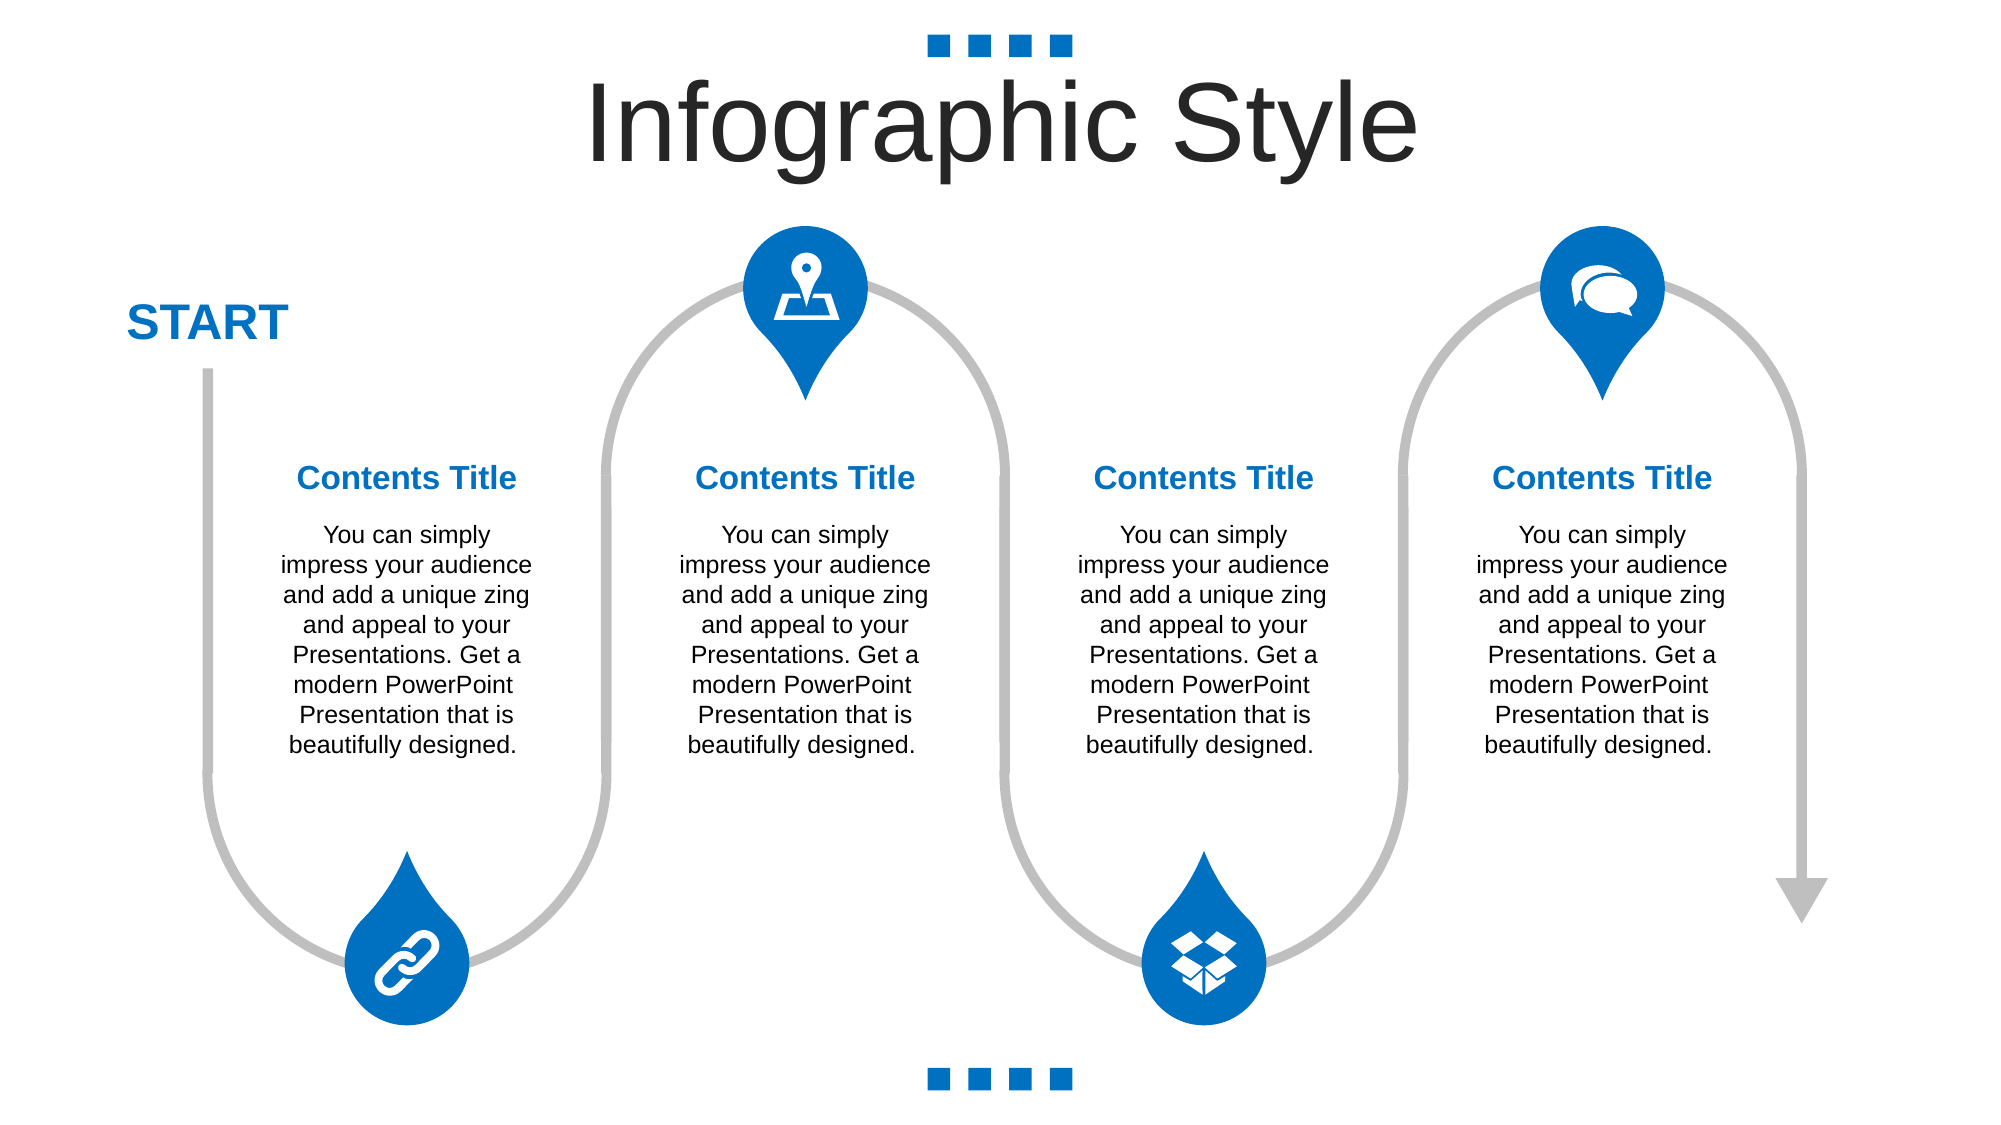

Infographic Style

START

Contents Title
Contents Title
Contents Title
Contents Title

You can simply impress your audience and add a unique zing and appeal to your Presentations. Get a modern PowerPoint  Presentation that is beautifully designed.
You can simply impress your audience and add a unique zing and appeal to your Presentations. Get a modern PowerPoint  Presentation that is beautifully designed.
You can simply impress your audience and add a unique zing and appeal to your Presentations. Get a modern PowerPoint  Presentation that is beautifully designed.
You can simply impress your audience and add a unique zing and appeal to your Presentations. Get a modern PowerPoint  Presentation that is beautifully designed.